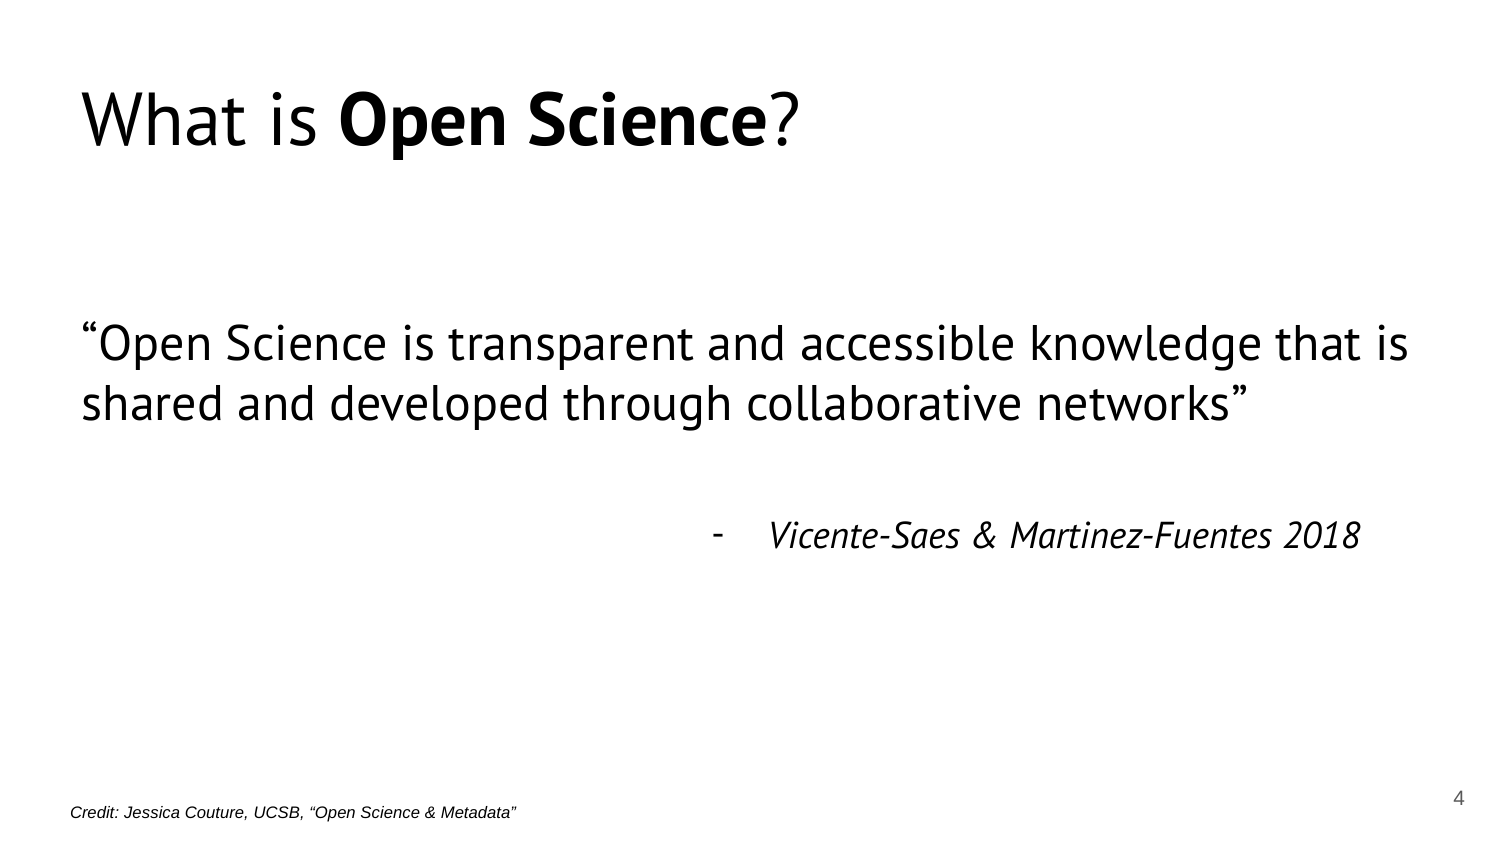

What is Open Science?

“Open Science is transparent and accessible knowledge that is
shared and developed through collaborative networks”

Vicente-Saes & Martinez-Fuentes 2018
4
Credit: Jessica Couture, UCSB, “Open Science & Metadata”